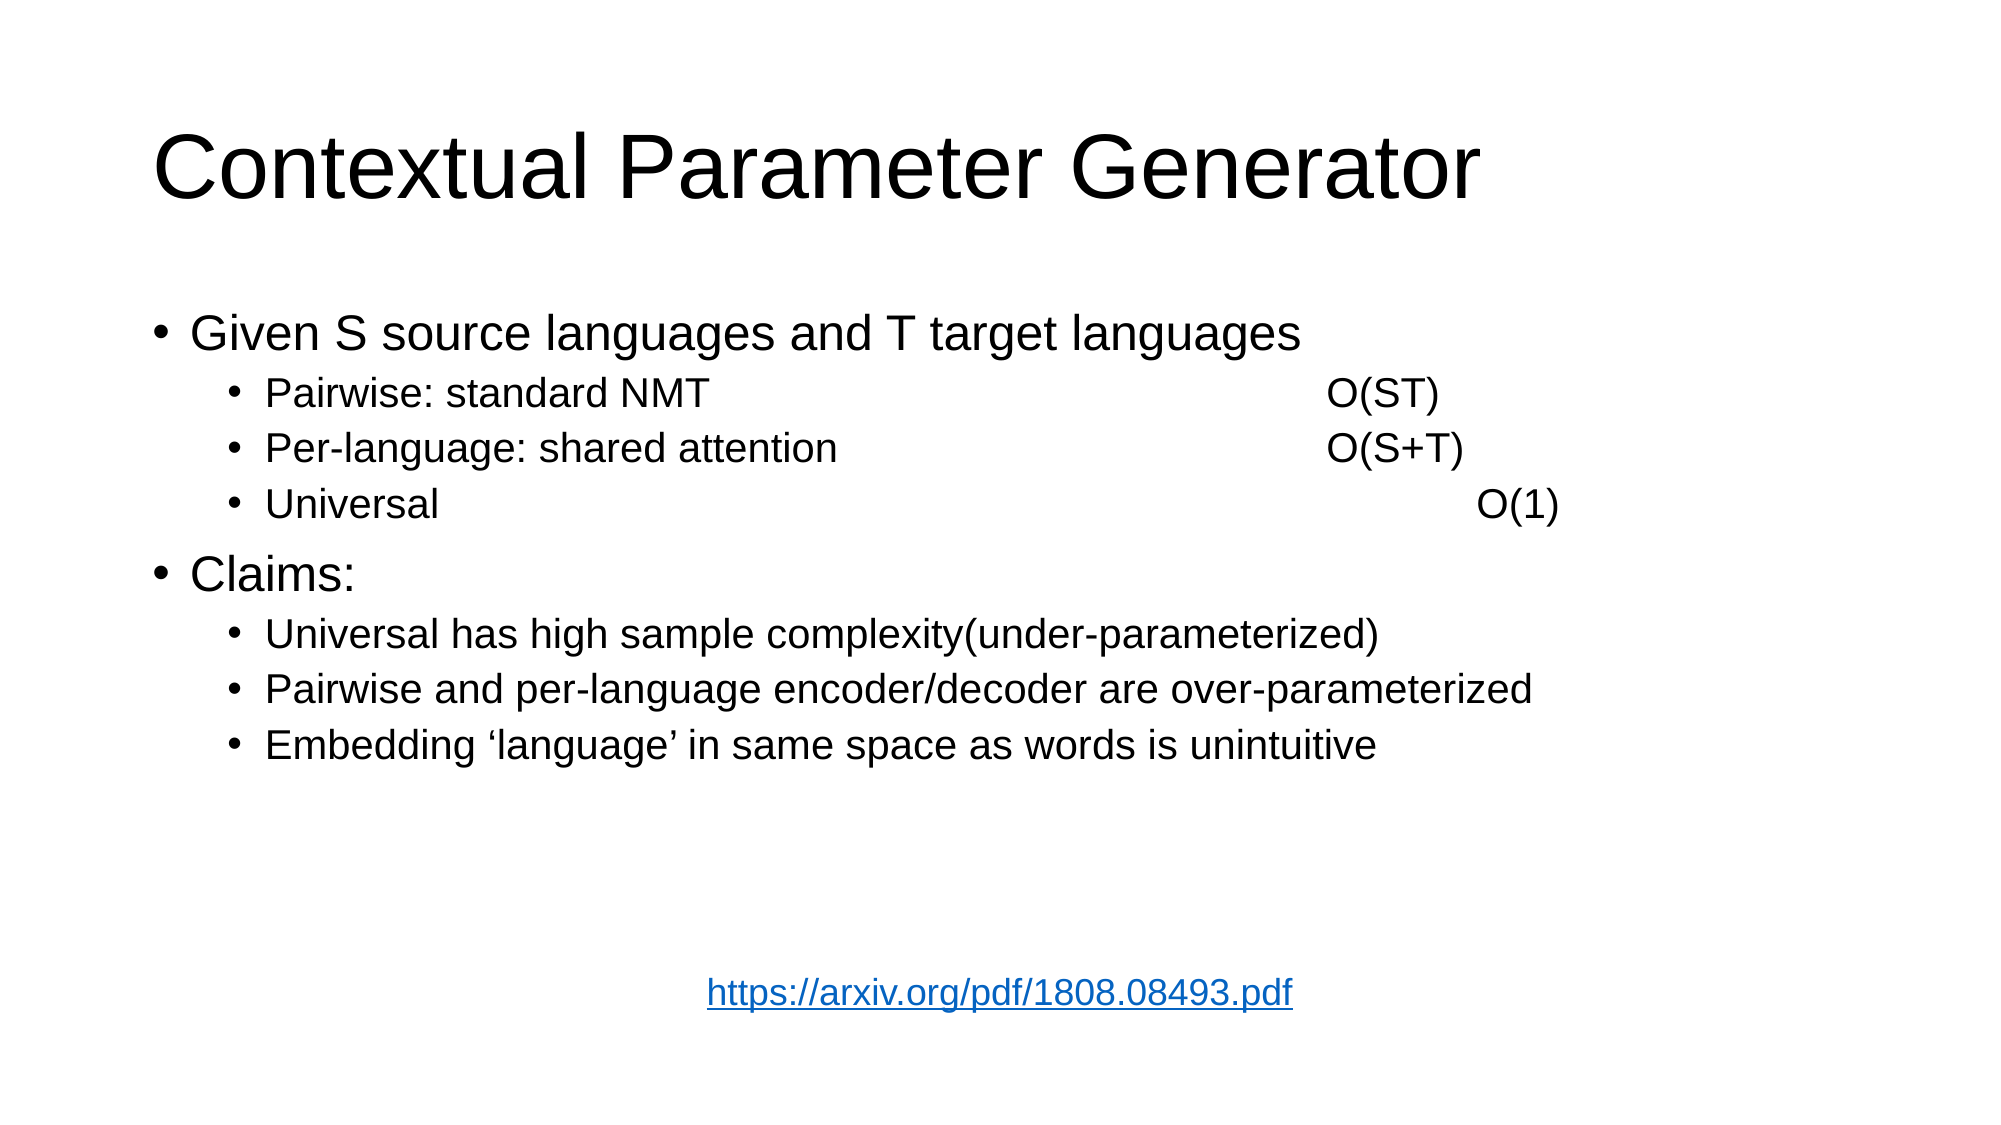

# Contextual Parameter Generator
Given S source languages and T target languages
Pairwise: standard NMT					 O(ST)
Per-language: shared attention				 O(S+T)
Universal 							 O(1)
Claims:
Universal has high sample complexity(under-parameterized)
Pairwise and per-language encoder/decoder are over-parameterized
Embedding ‘language’ in same space as words is unintuitive

https://arxiv.org/pdf/1808.08493.pdf